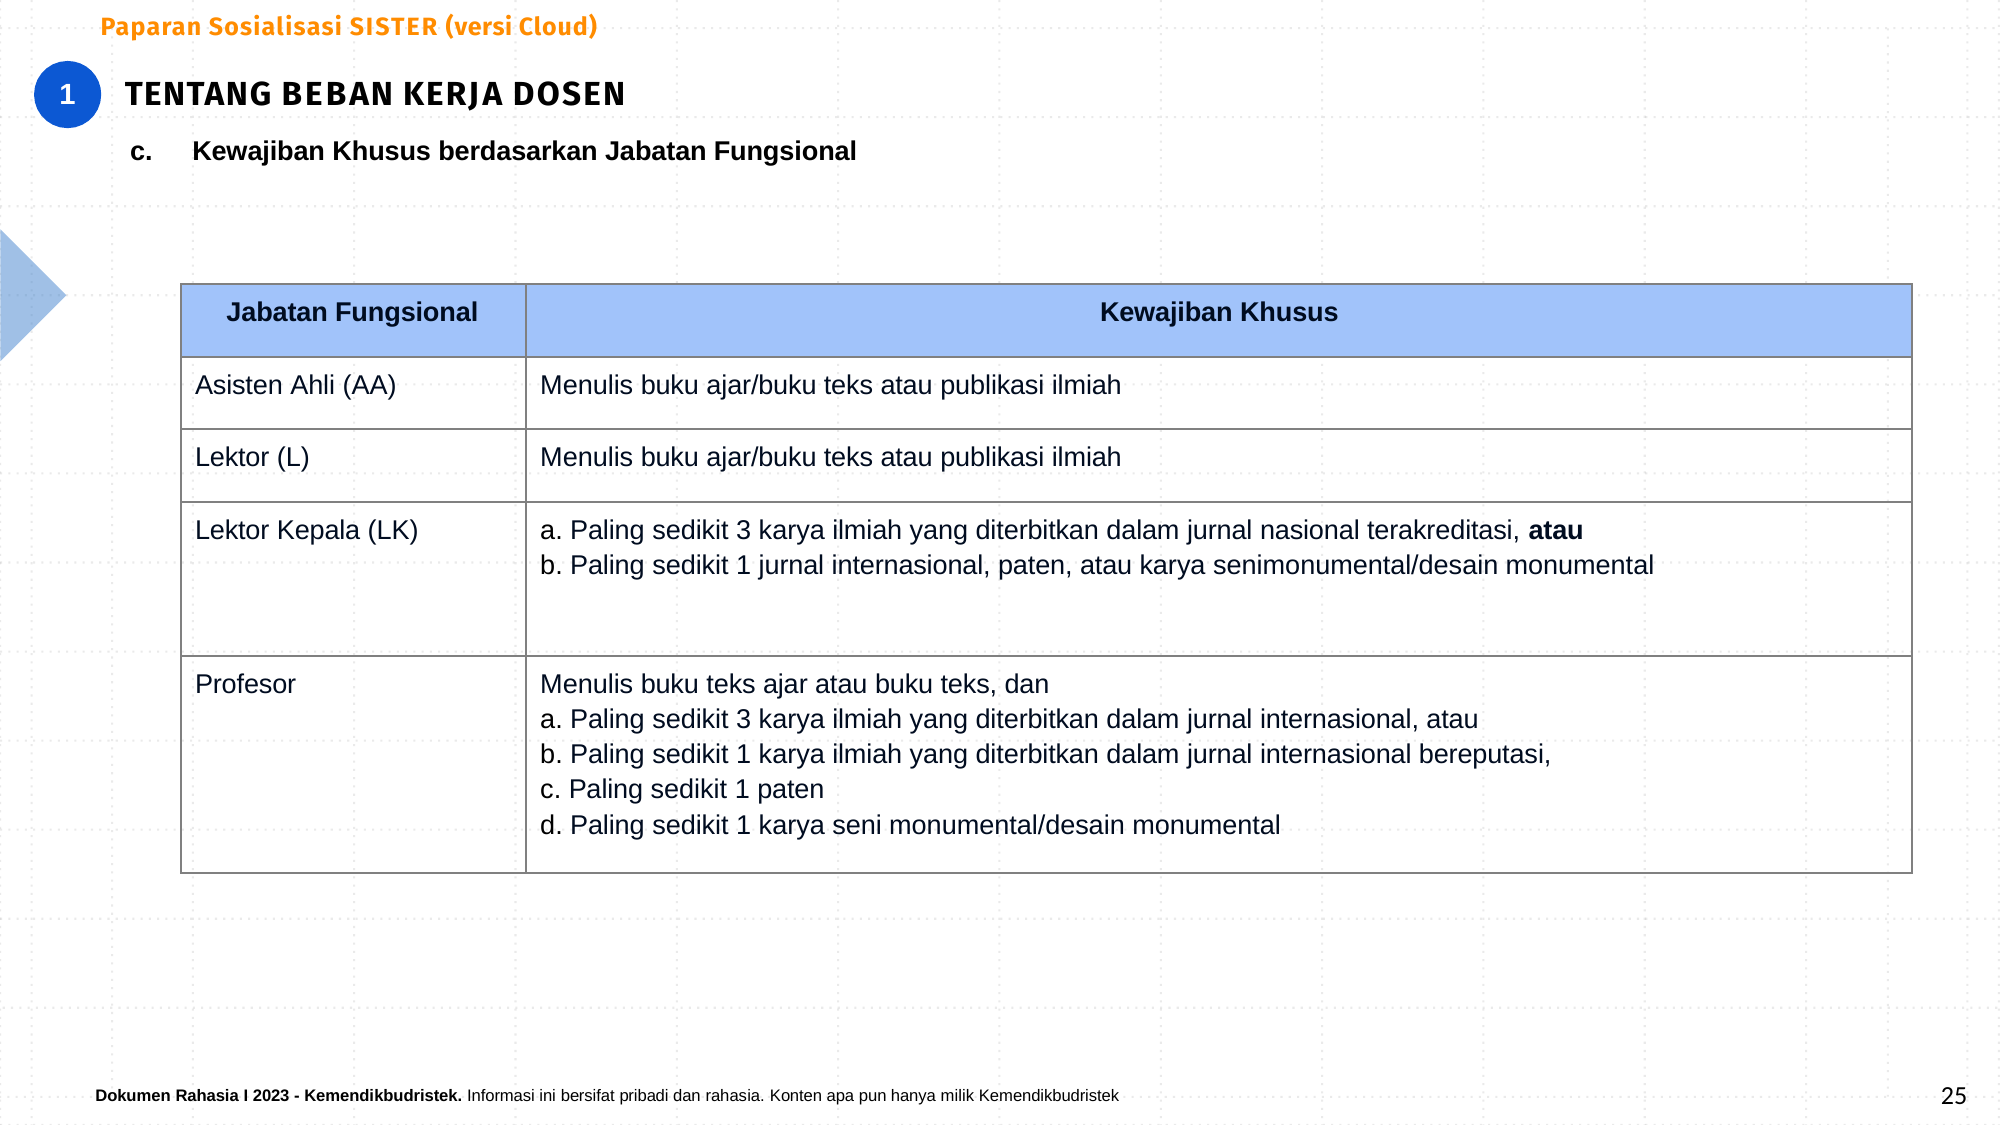

Paparan Sosialisasi SISTER (versi Cloud)

# TENTANG BEBAN KERJA DOSEN
1
c.	Kewajiban Khusus berdasarkan Jabatan Fungsional
| Jabatan Fungsional | Kewajiban Khusus |
| --- | --- |
| Asisten Ahli (AA) | Menulis buku ajar/buku teks atau publikasi ilmiah |
| Lektor (L) | Menulis buku ajar/buku teks atau publikasi ilmiah |
| Lektor Kepala (LK) | Paling sedikit 3 karya ilmiah yang diterbitkan dalam jurnal nasional terakreditasi, atau Paling sedikit 1 jurnal internasional, paten, atau karya senimonumental/desain monumental |
| Profesor | Menulis buku teks ajar atau buku teks, dan Paling sedikit 3 karya ilmiah yang diterbitkan dalam jurnal internasional, atau Paling sedikit 1 karya ilmiah yang diterbitkan dalam jurnal internasional bereputasi, Paling sedikit 1 paten Paling sedikit 1 karya seni monumental/desain monumental |
25
Dokumen Rahasia I 2023 - Kemendikbudristek. Informasi ini bersifat pribadi dan rahasia. Konten apa pun hanya milik Kemendikbudristek